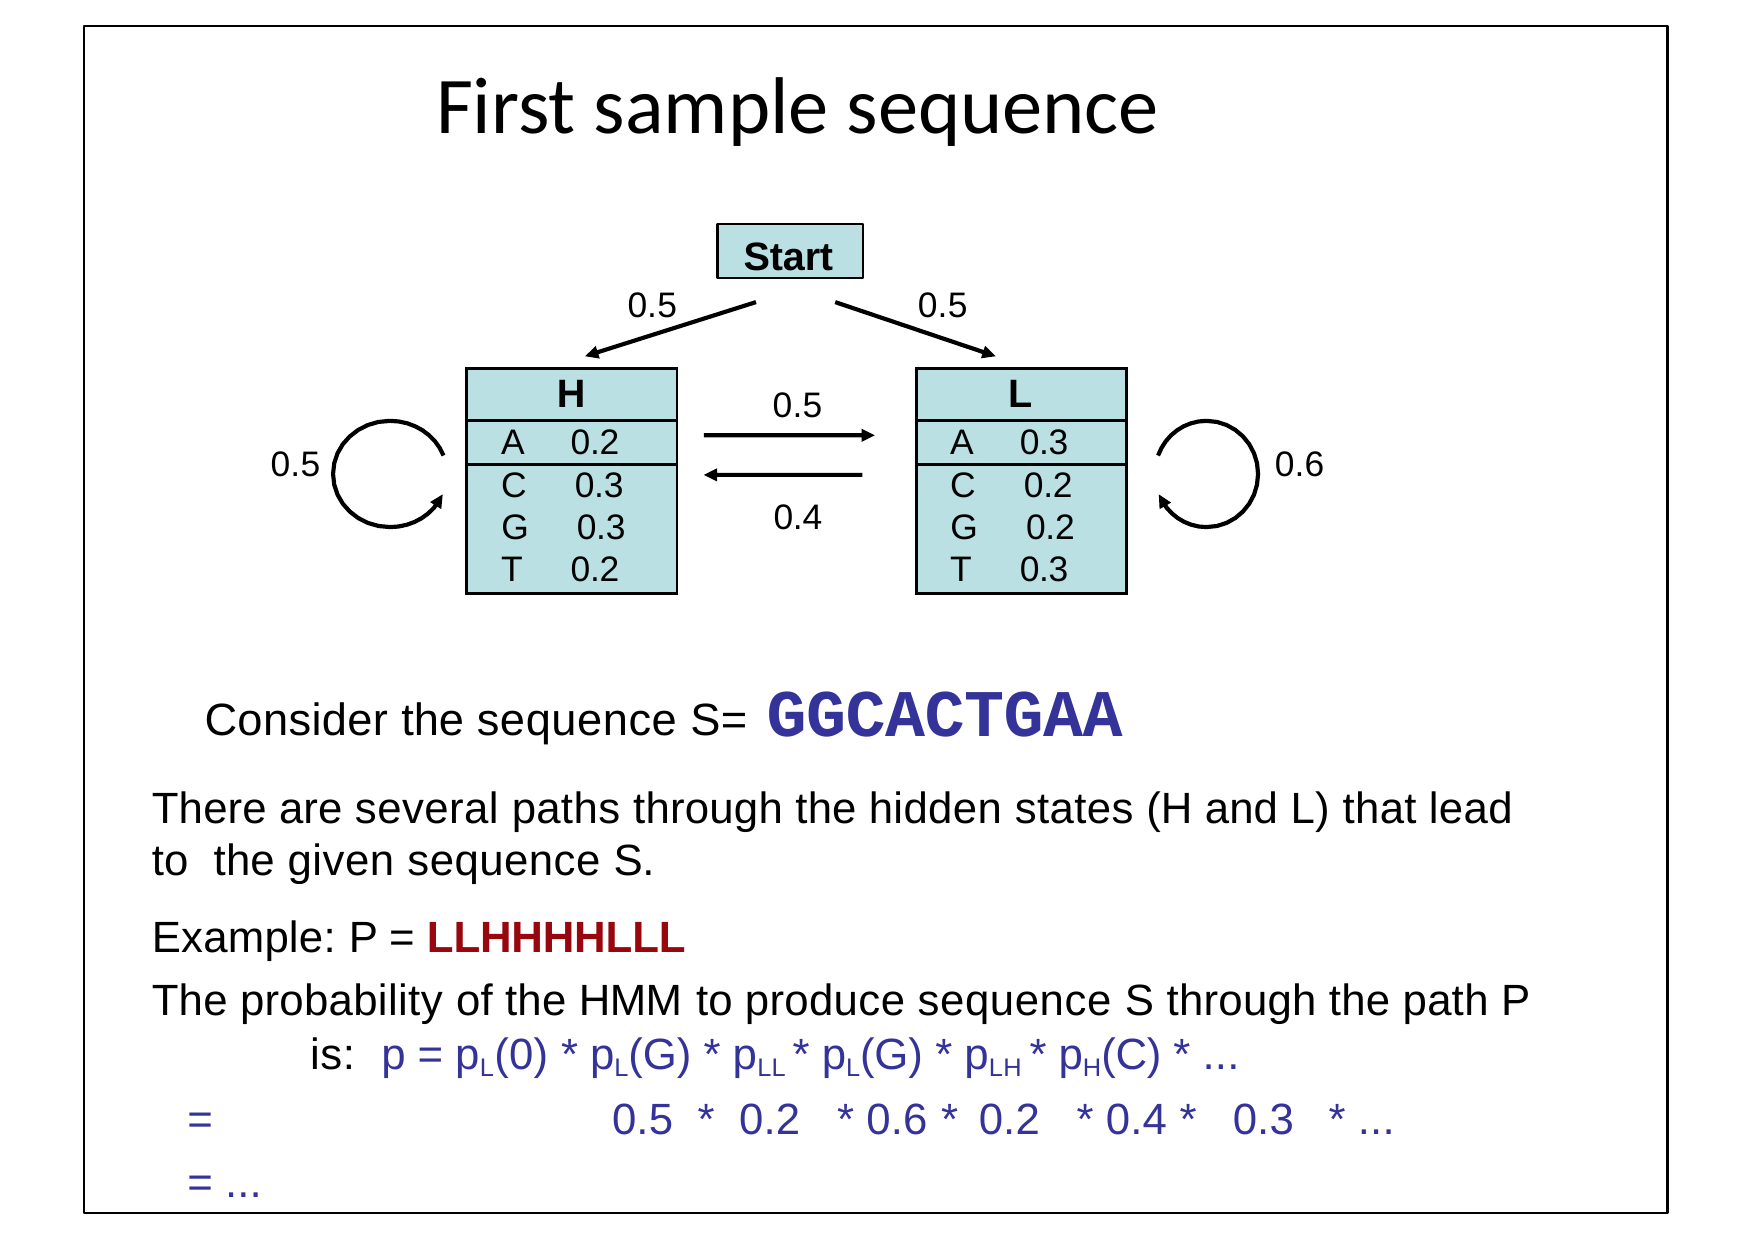

# First sample sequence
Start
0.5
0.5

| H |  |
| --- | --- |
| A | 0.2 |
| C | 0.3 |
| G | 0.3 |
| T | 0.2 |
| L |  |
| --- | --- |
| A | 0.3 |
| C | 0.2 |
| G | 0.2 |
| T | 0.3 |
0.5

0.5
0.6
0.4

Consider the sequence S= GGCACTGAA
There are several paths through the hidden states (H and L) that lead to  the given sequence S.
Example: P = LLHHHHLLL
The probability of the HMM to produce sequence S through the path P is:  p = pL(0) * pL(G) * pLL * pL(G) * pLH * pH(C) * ...
=	0.5	*	0.2	* 0.6 *	0.2	* 0.4 *	0.3	* ...
= ...